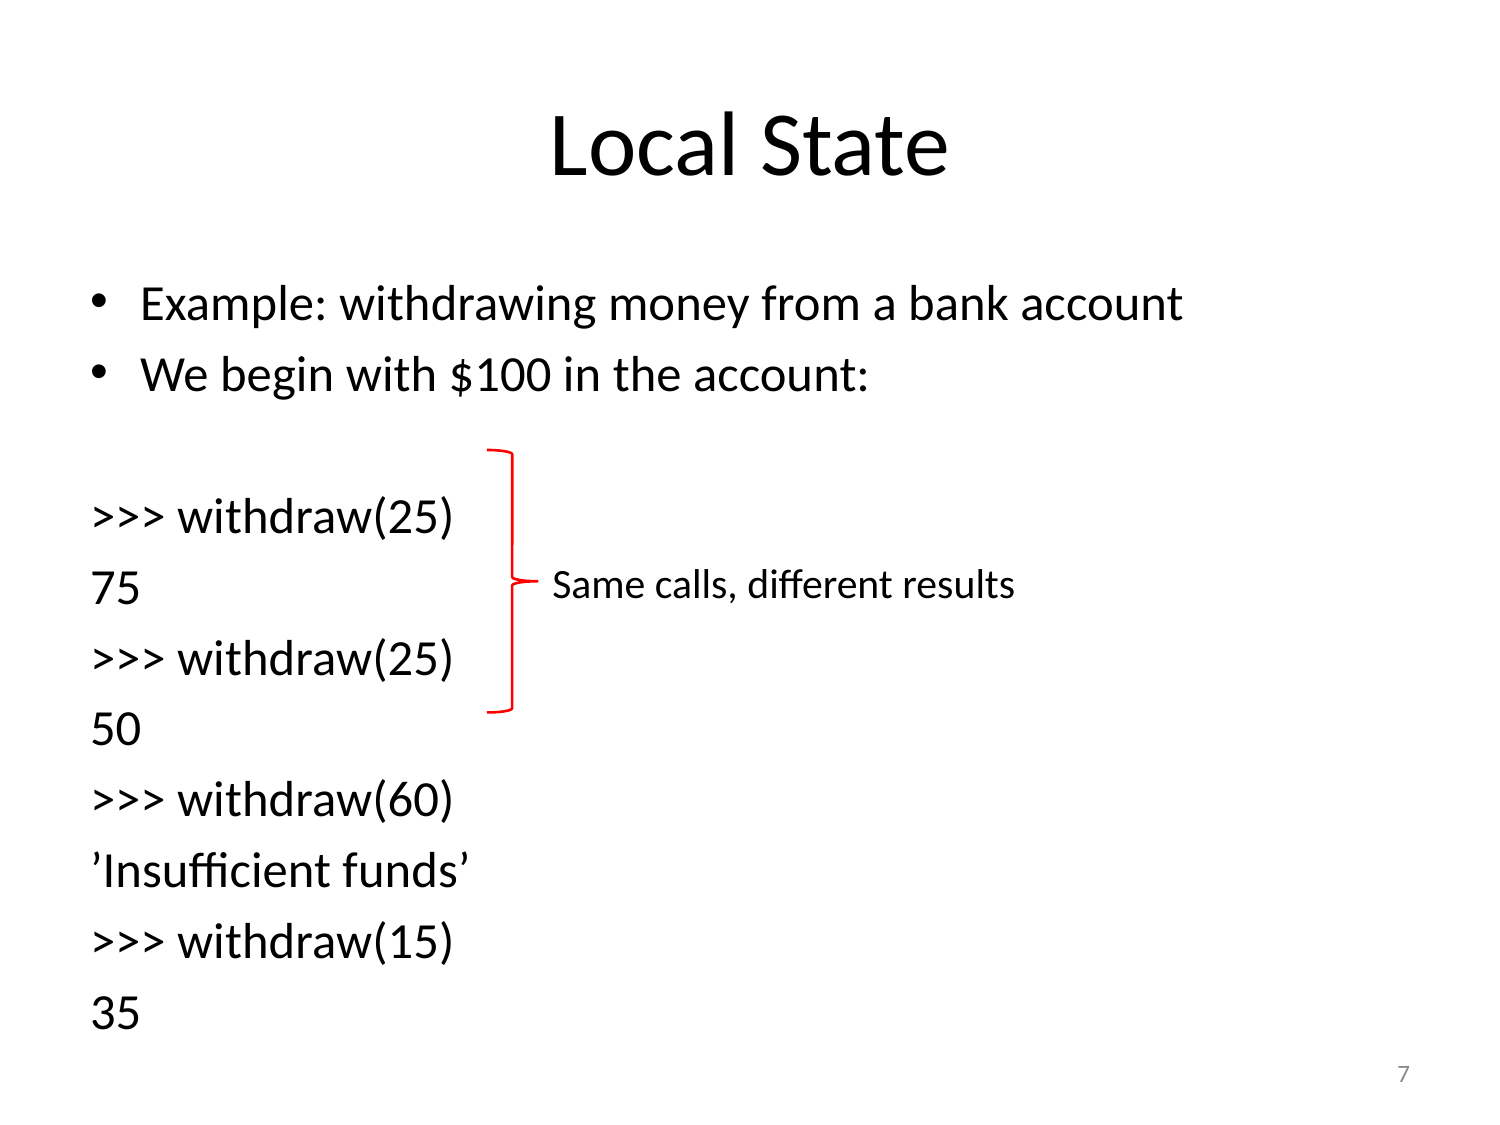

# Local State
Example: withdrawing money from a bank account
We begin with $100 in the account:

>>> withdraw(25)
75
>>> withdraw(25)
50
>>> withdraw(60)
’Insufficient funds’
>>> withdraw(15)
35

Same calls, different results
7